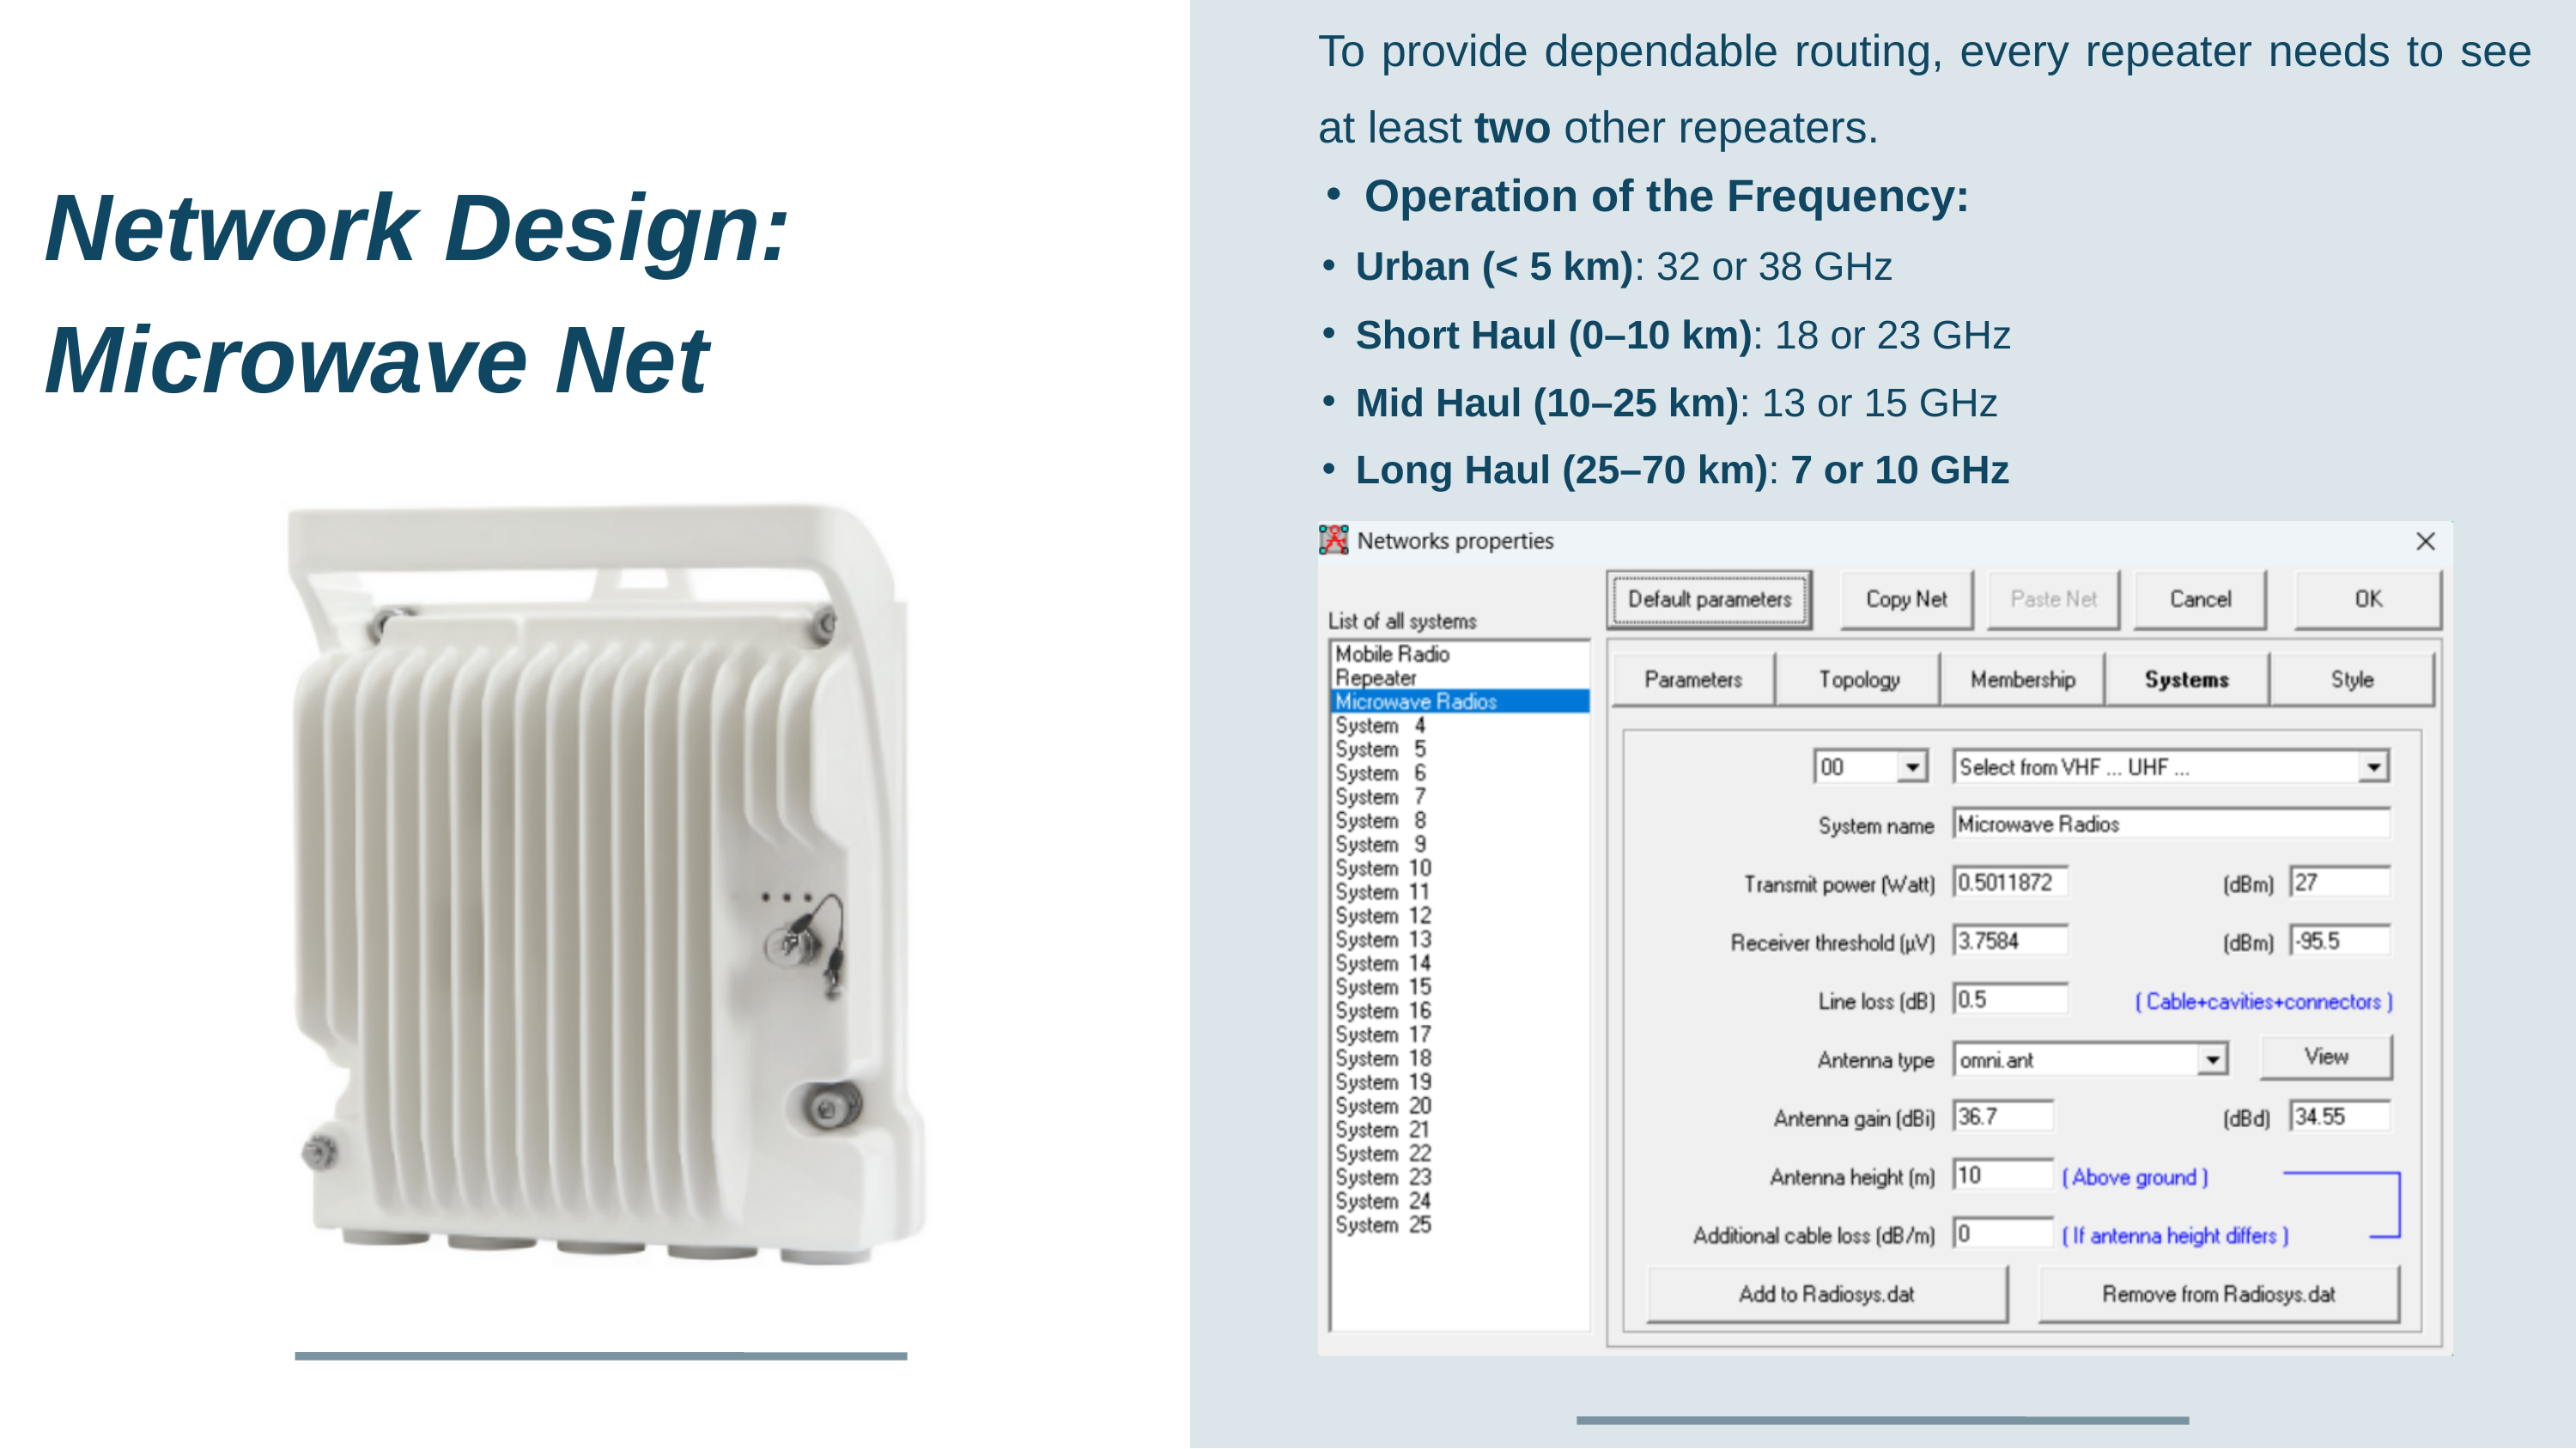

To provide dependable routing, every repeater needs to see at least two other repeaters.
Operation of the Frequency: ​
Urban (< 5 km): 32 or 38 GHz​
Short Haul (0–10 km): 18 or 23 GHz
Mid Haul (10–25 km): 13 or 15 GHz
Long Haul (25–70 km): 7 or 10 GHz
Network Design: Microwave Net